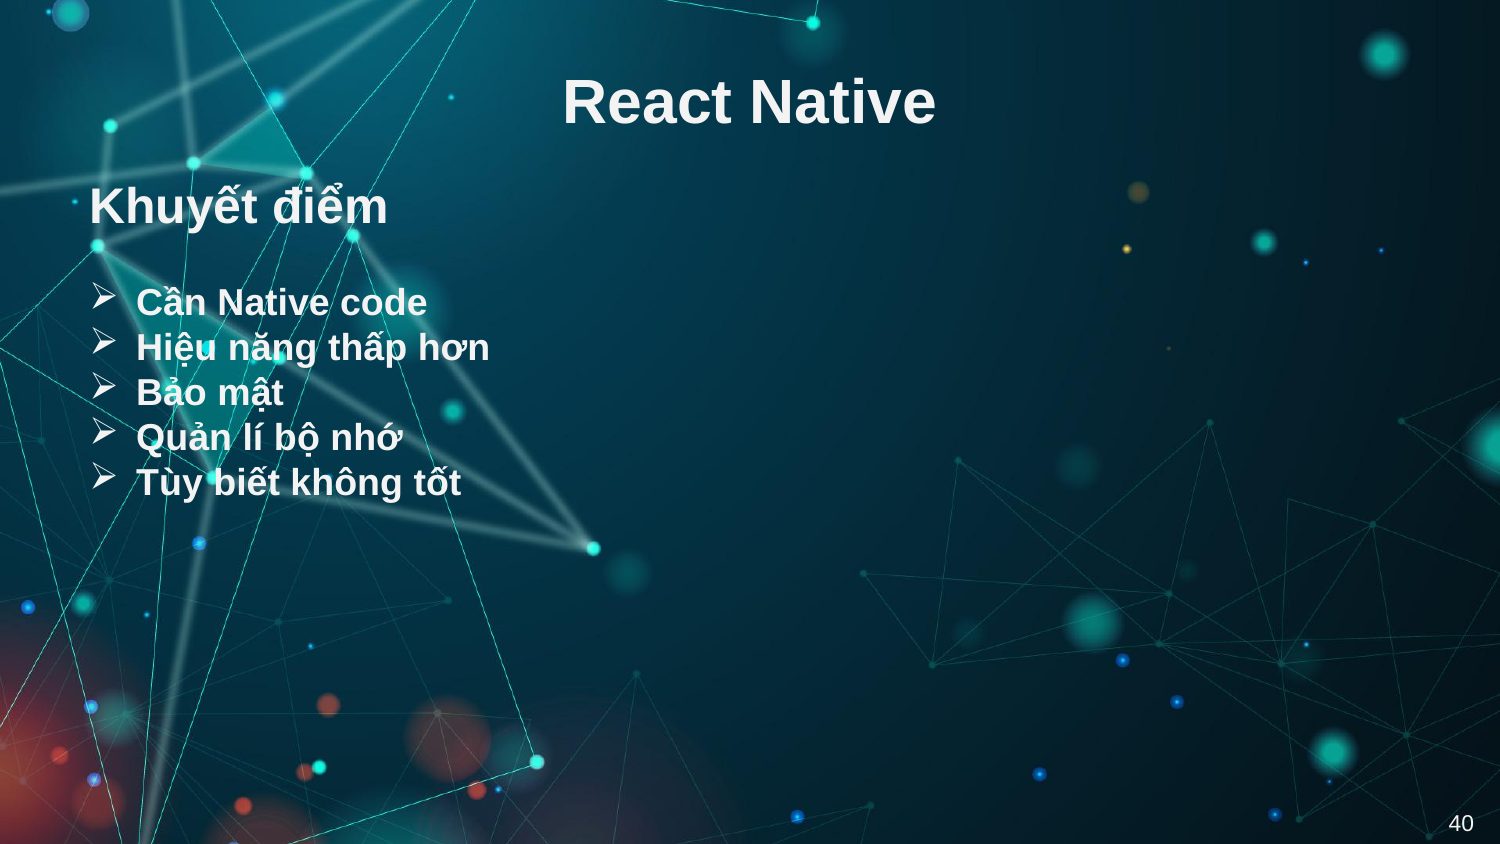

# React Native
Khuyết điểm
Cần Native code
Hiệu năng thấp hơn
Bảo mật
Quản lí bộ nhớ
Tùy biết không tốt
40